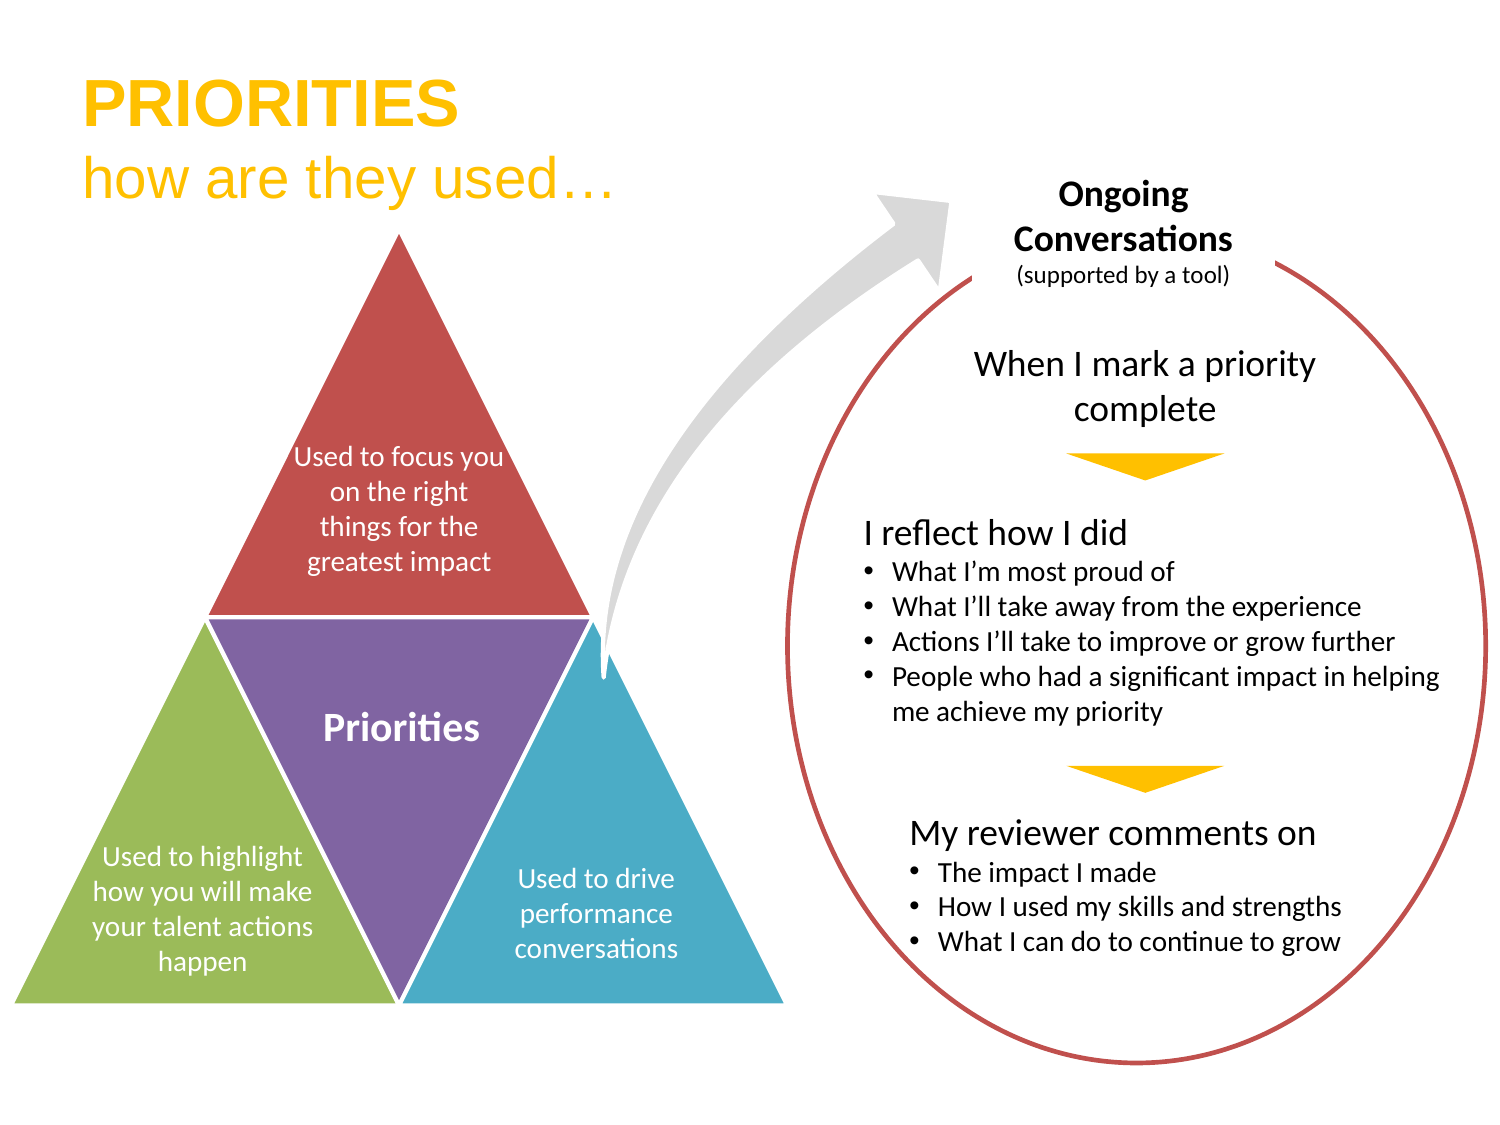

PRIORITIES
how are they used…
Ongoing Conversations
(supported by a tool)

Used to focus you on the right things for the greatest impact
Priorities
Used to highlight how you will make your talent actions happen
Used to drive performance conversations

When I mark a priority complete

I reflect how I did
What I’m most proud of
What I’ll take away from the experience
Actions I’ll take to improve or grow further
People who had a significant impact in helping me achieve my priority

My reviewer comments on
The impact I made
How I used my skills and strengths
What I can do to continue to grow